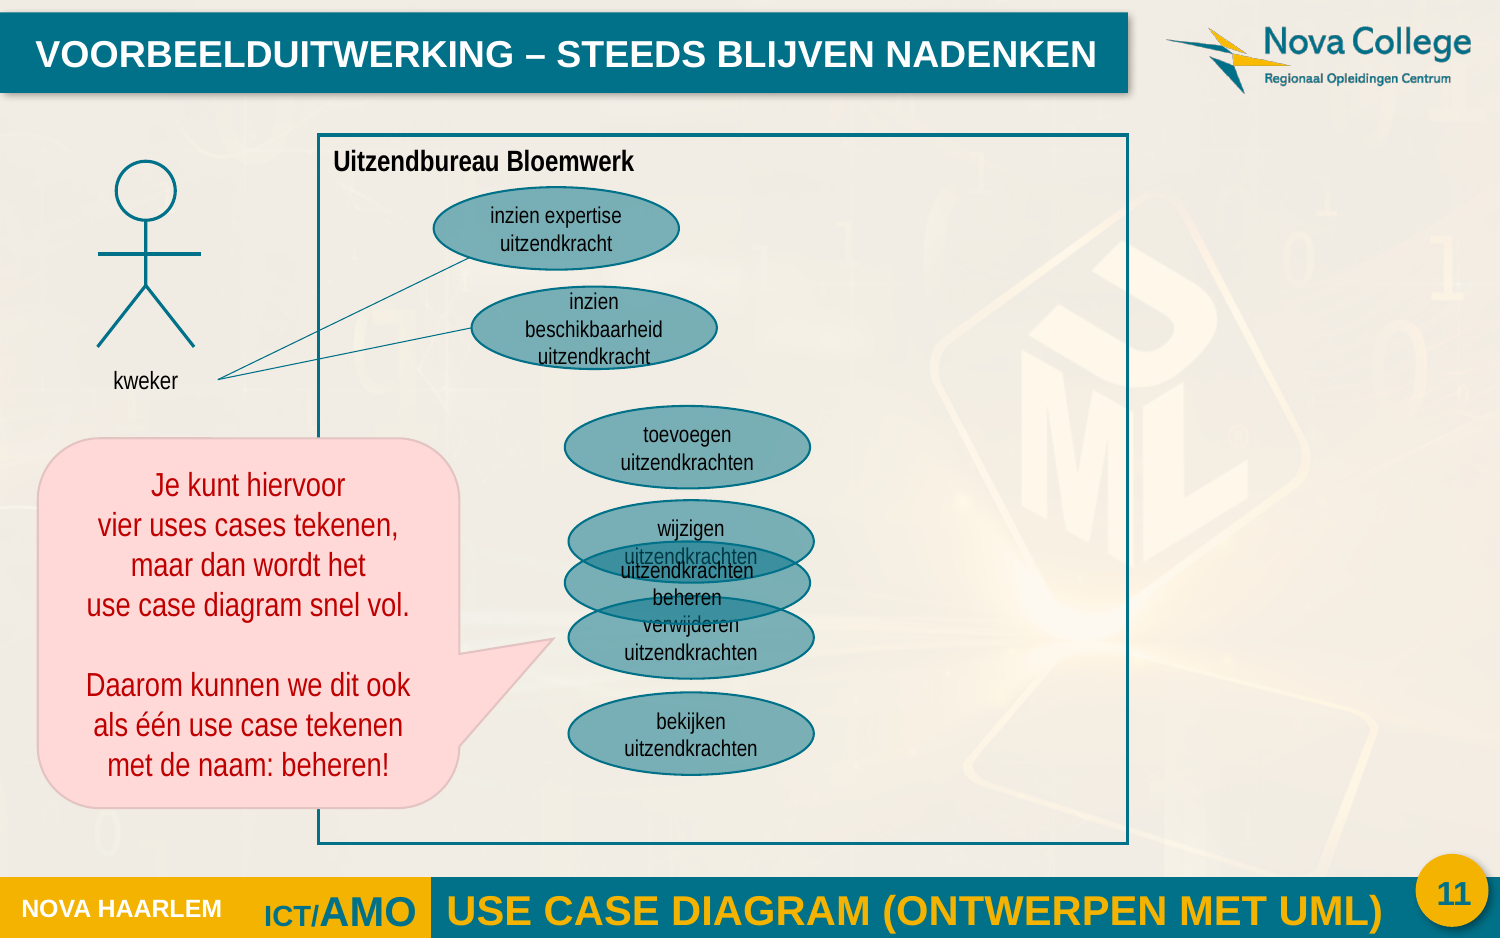

VOORBEELDUITWERKING – STEEDS BLIJVEN NADENKEN
Uitzendbureau Bloemwerk

kweker
inzien expertise
uitzendkracht
inzien beschikbaarheid
uitzendkracht
toevoegen
uitzendkrachten
Je kunt hiervoor
vier uses cases tekenen, maar dan wordt het
use case diagram snel vol.

Daarom kunnen we dit ook als één use case tekenen met de naam: beheren!
wijzigen
uitzendkrachten
uitzendkrachten
beheren
verwijderen
uitzendkrachten
bekijken
uitzendkrachten